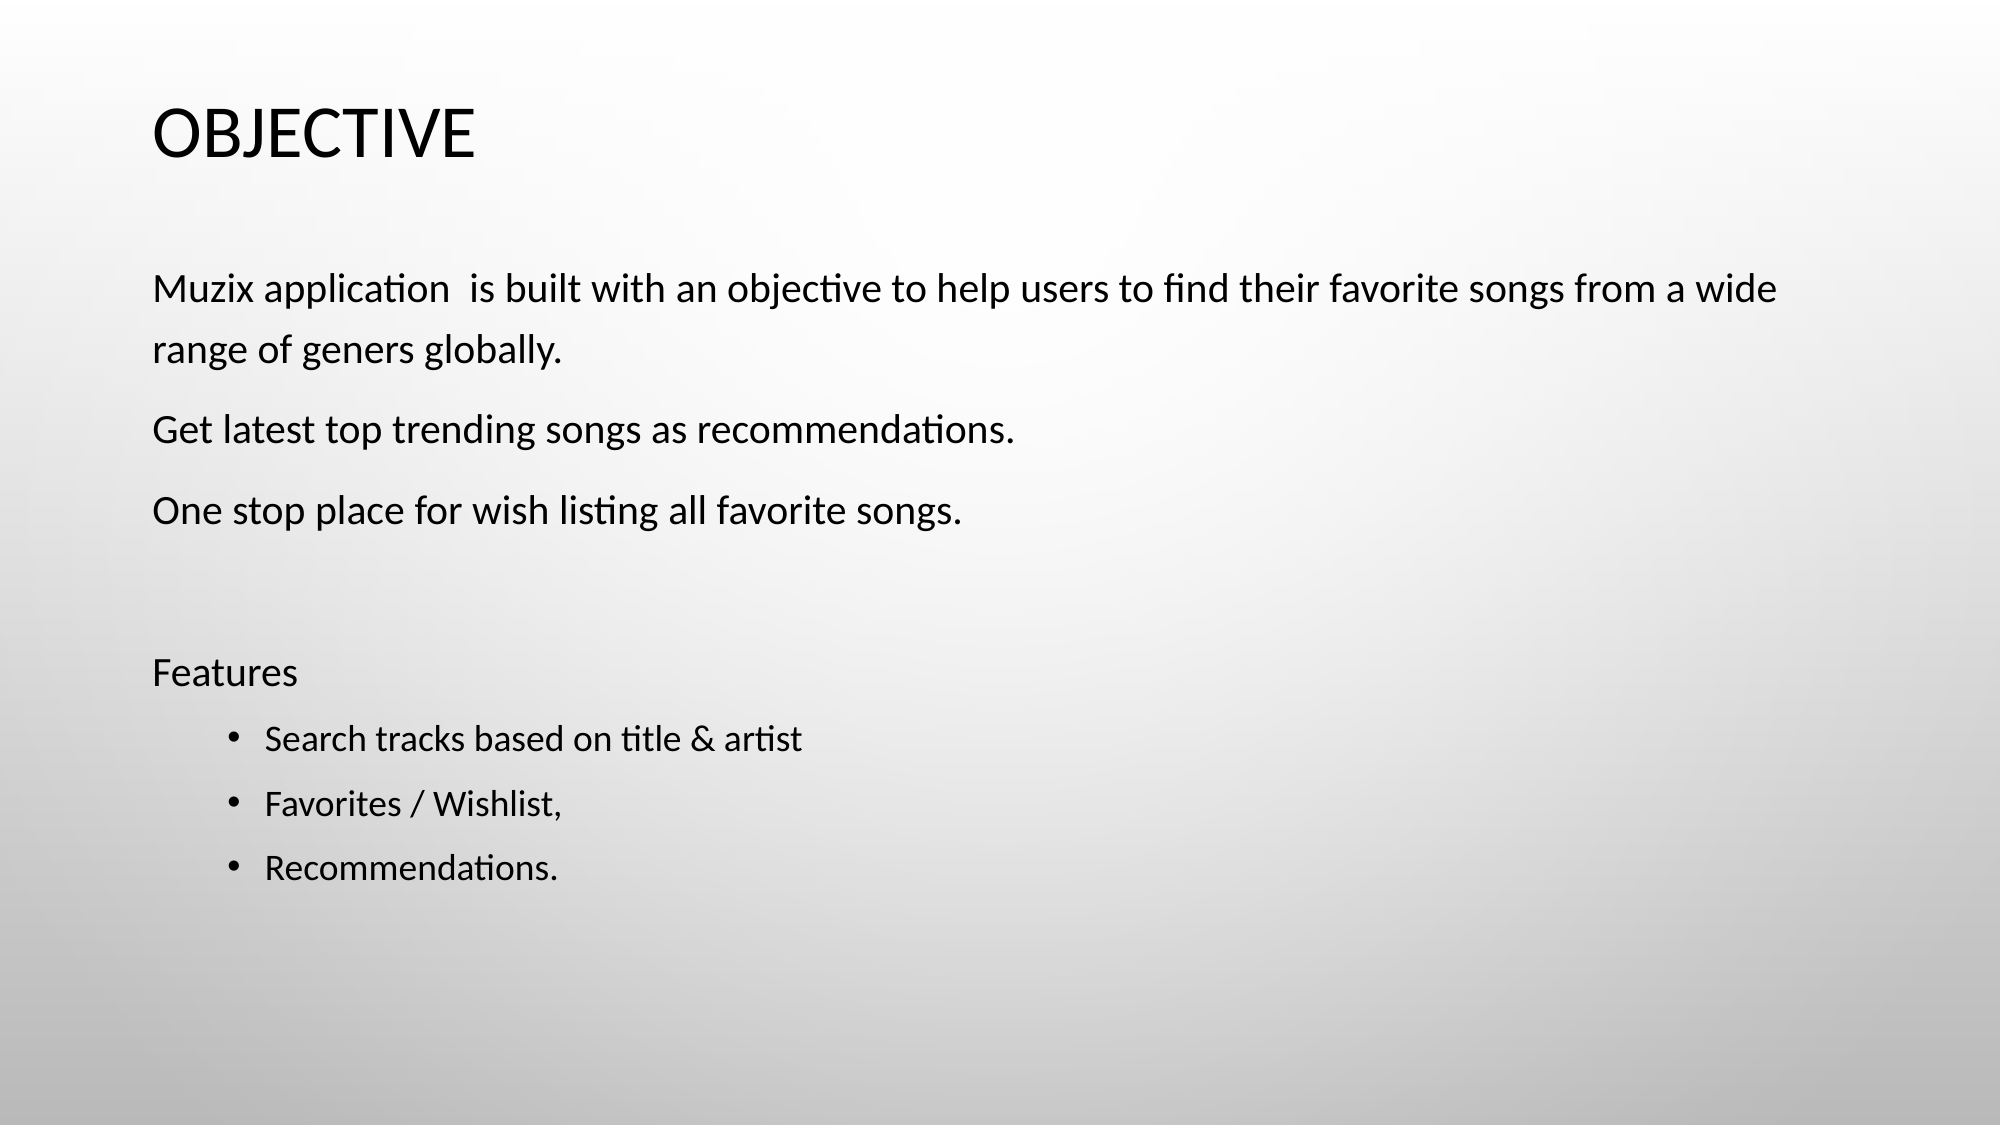

# OBJECTIVE
Muzix application  is built with an objective to help users to find their favorite songs from a wide range of geners globally.
Get latest top trending songs as recommendations.
One stop place for wish listing all favorite songs.

Features
Search tracks based on title & artist
Favorites / Wishlist,
Recommendations.